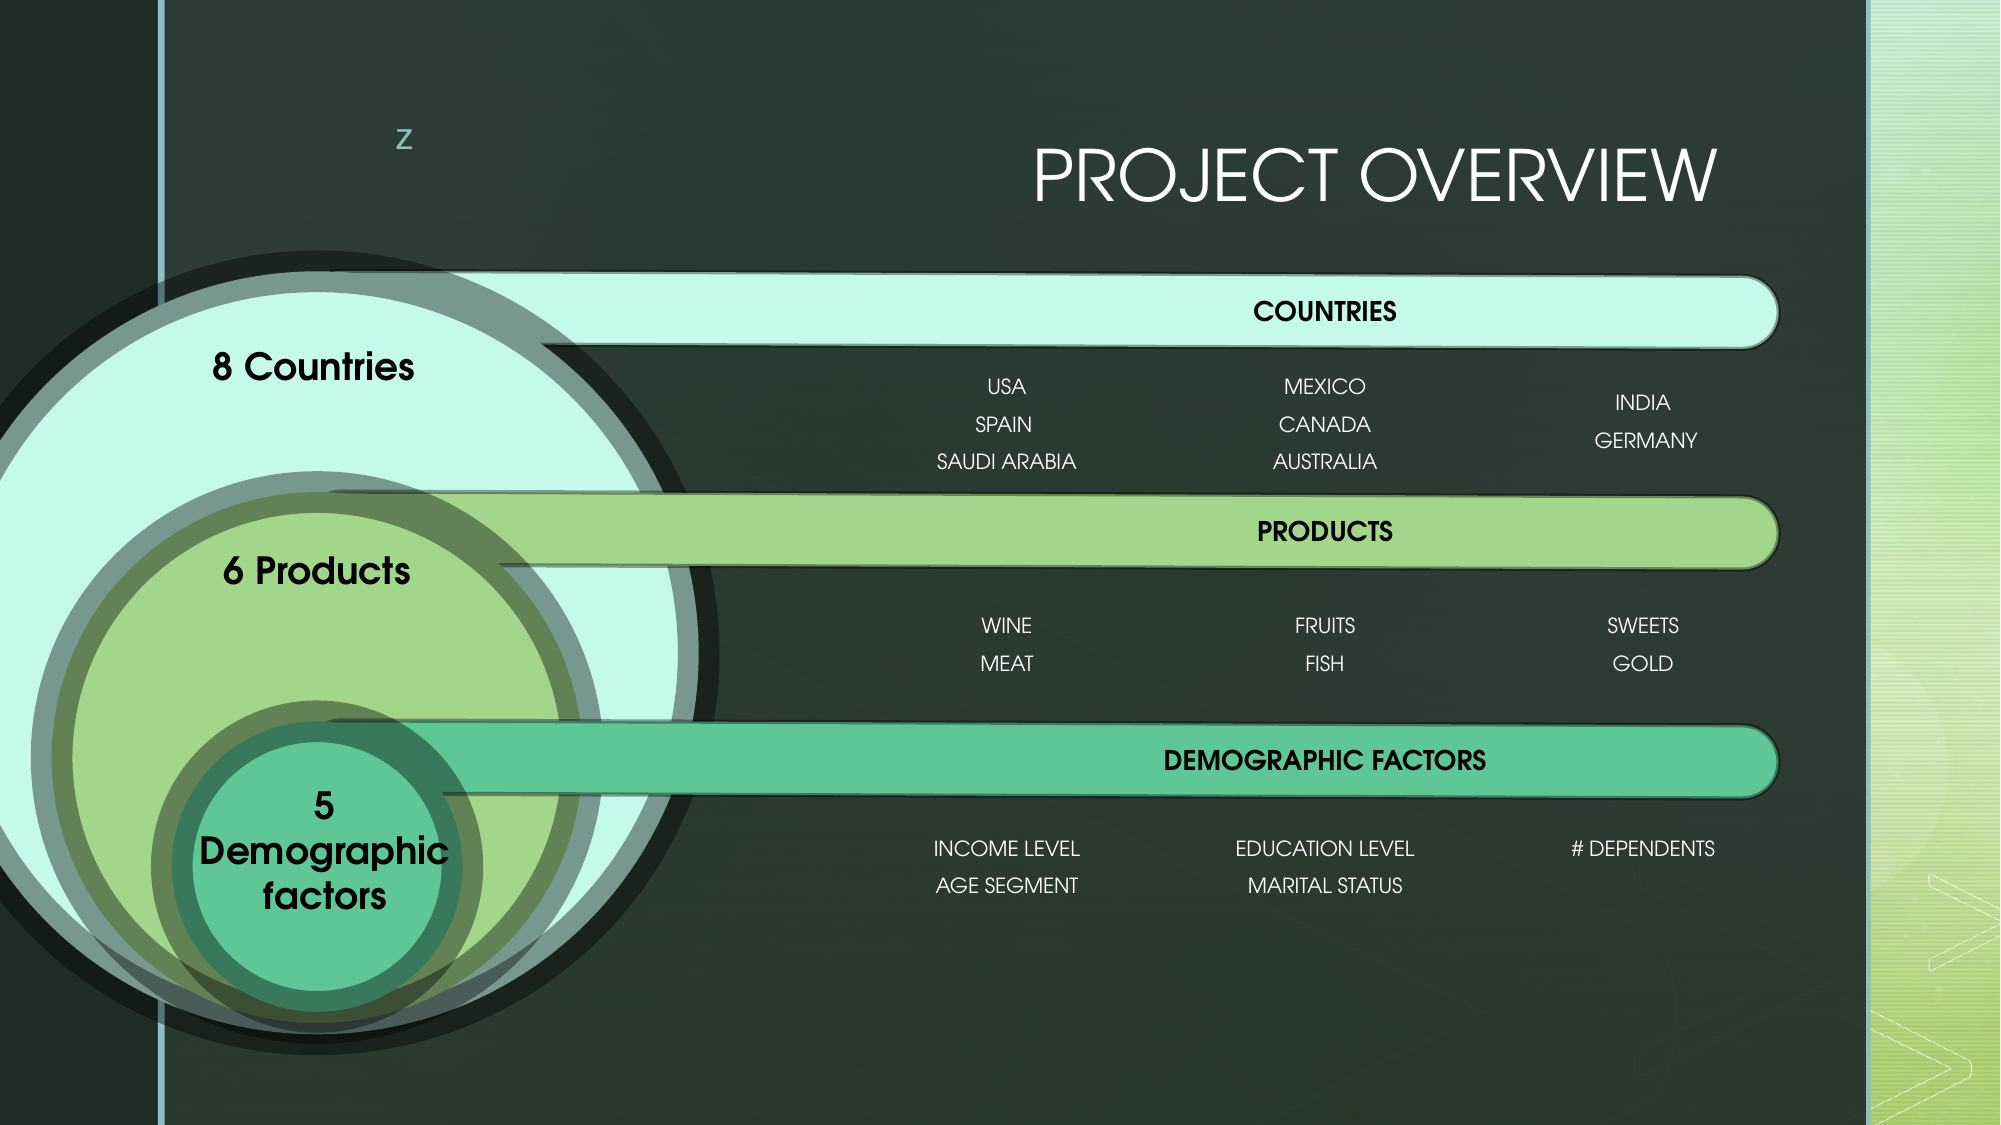

# PROJECT OVERVIEW

8 Countries

COUNTRIES
USA
SPAIN
SAUDI ARABIA
MEXICO
CANADA
AUSTRALIA
INDIA
 GERMANY

PRODUCTS
6 Products
WINE
MEAT
FRUITS
FISH
SWEETS
GOLD

DEMOGRAPHIC FACTORS
5 Demographic factors
INCOME LEVEL
AGE SEGMENT
EDUCATION LEVEL
MARITAL STATUS
# DEPENDENTS